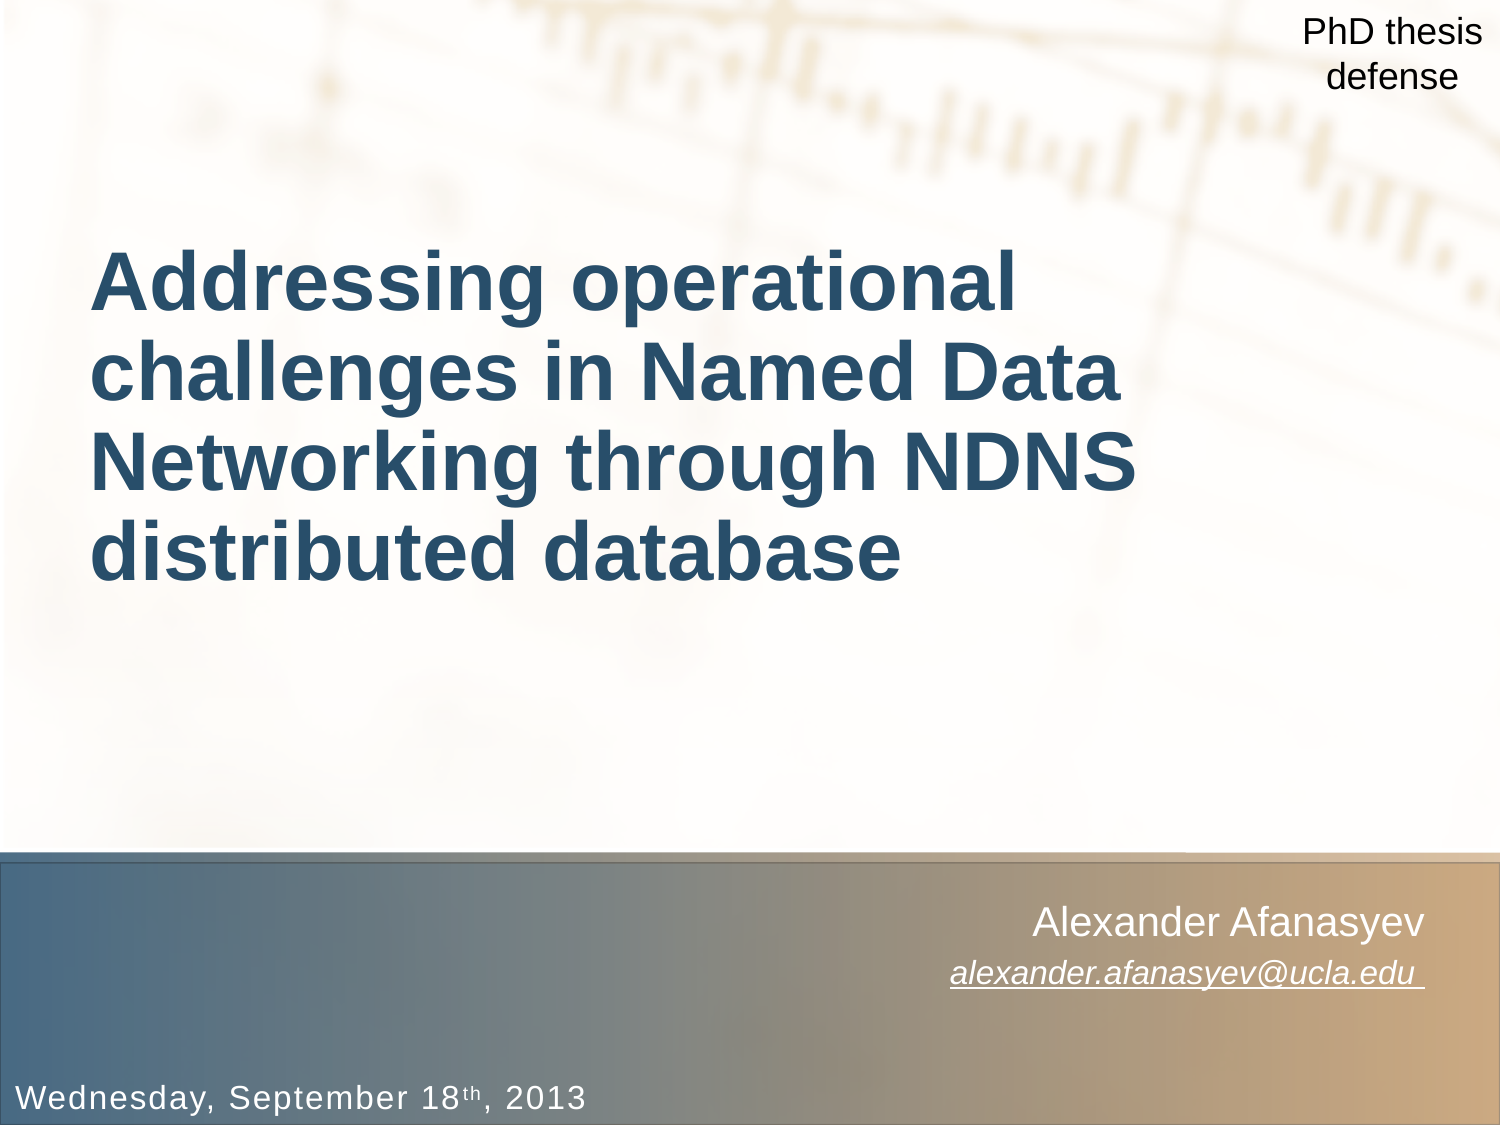

PhD thesis defense
# Addressing operational challenges in Named Data Networking through NDNS distributed database
Alexander Afanasyev
alexander.afanasyev@ucla.edu

Wednesday, September 18th, 2013